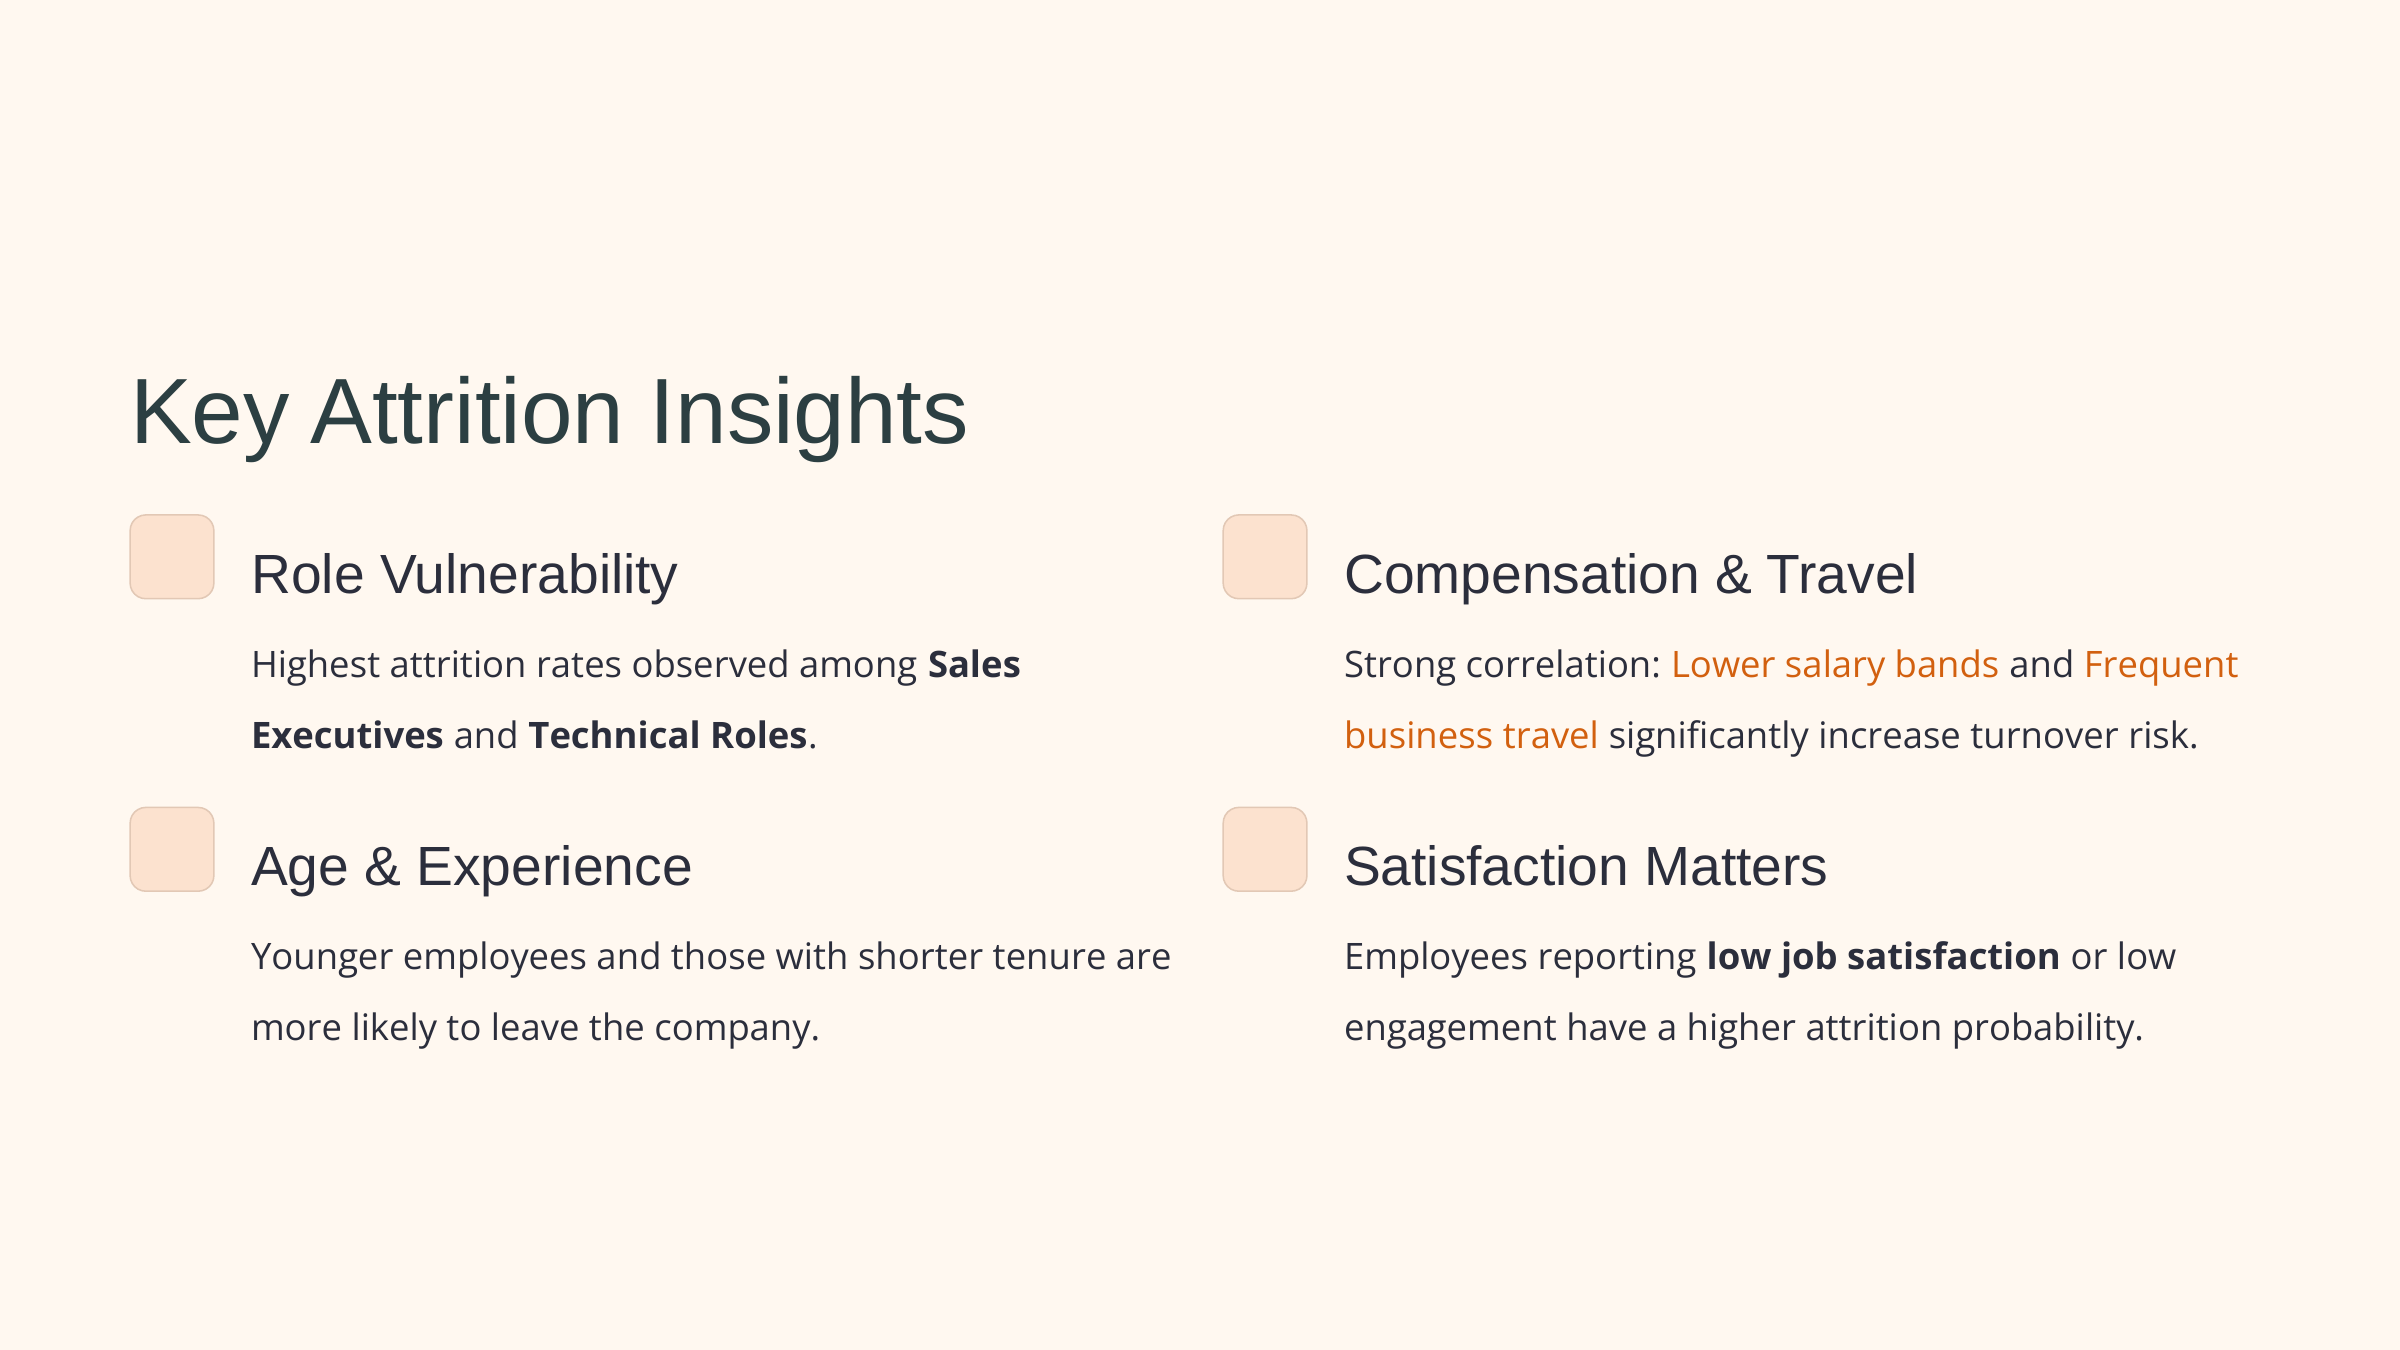

Key Attrition Insights

Role Vulnerability
Compensation & Travel
Highest attrition rates observed among Sales Executives and Technical Roles.
Strong correlation: Lower salary bands and Frequent business travel significantly increase turnover risk.

Age & Experience
Satisfaction Matters
Younger employees and those with shorter tenure are more likely to leave the company.
Employees reporting low job satisfaction or low engagement have a higher attrition probability.